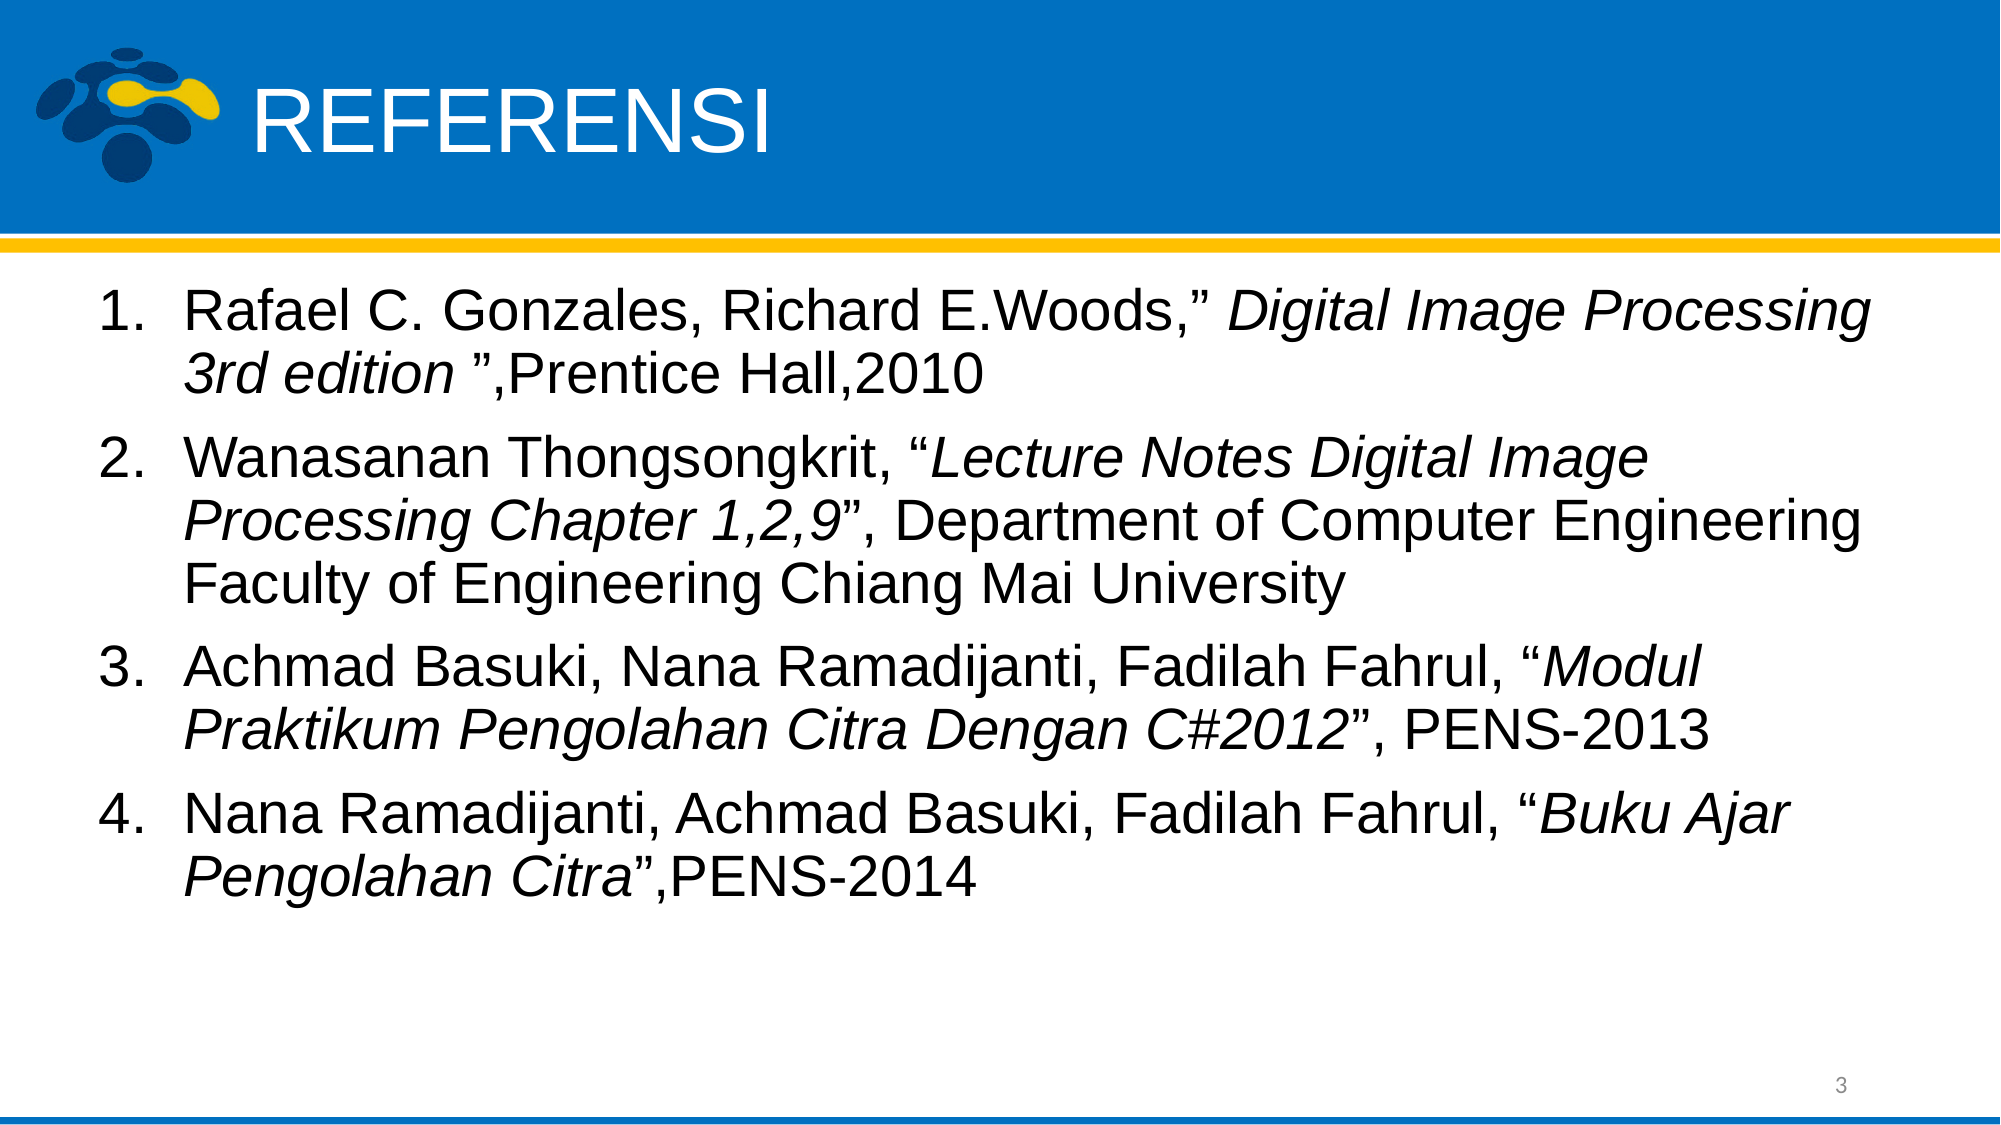

# REFERENSI
Rafael C. Gonzales, Richard E.Woods,” Digital Image Processing 3rd edition ”,Prentice Hall,2010
Wanasanan Thongsongkrit, “Lecture Notes Digital Image Processing Chapter 1,2,9”, Department of Computer Engineering
Faculty of Engineering Chiang Mai University
Achmad Basuki, Nana Ramadijanti, Fadilah Fahrul, “Modul Praktikum Pengolahan Citra Dengan C#2012”, PENS-2013
Nana Ramadijanti, Achmad Basuki, Fadilah Fahrul, “Buku Ajar Pengolahan Citra”,PENS-2014
3